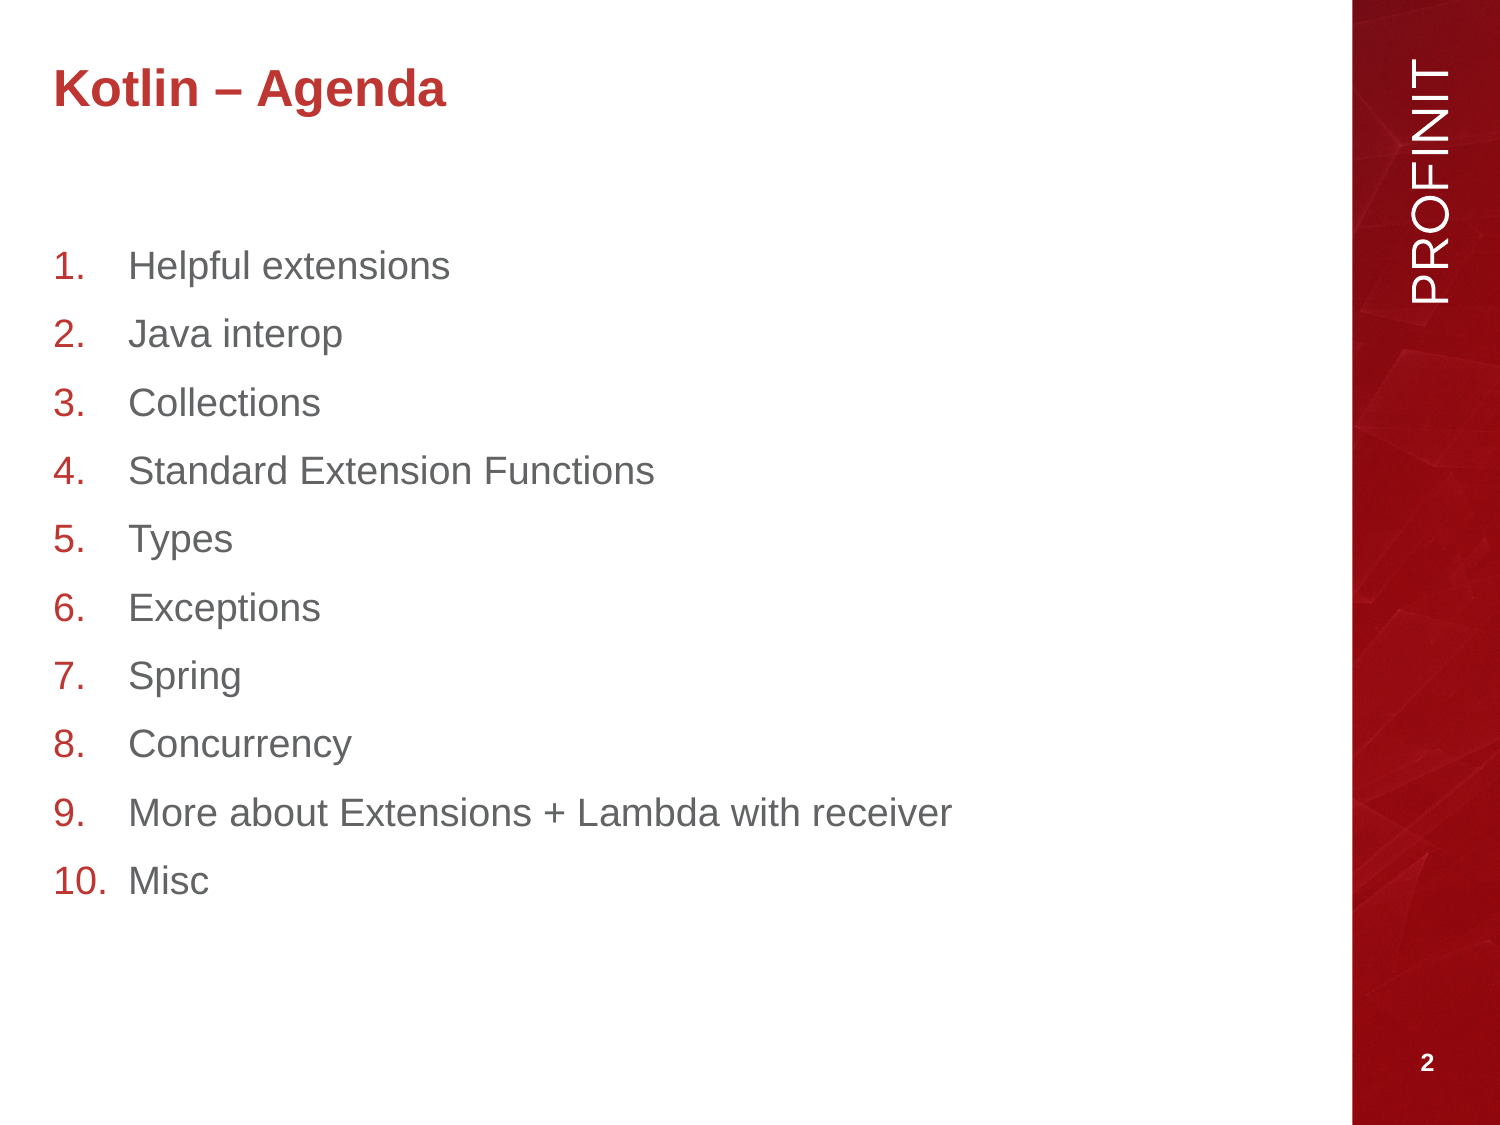

Kotlin – Agenda

Helpful extensions
Java interop
Collections
Standard Extension Functions
Types
Exceptions
Spring
Concurrency
More about Extensions + Lambda with receiver
Misc